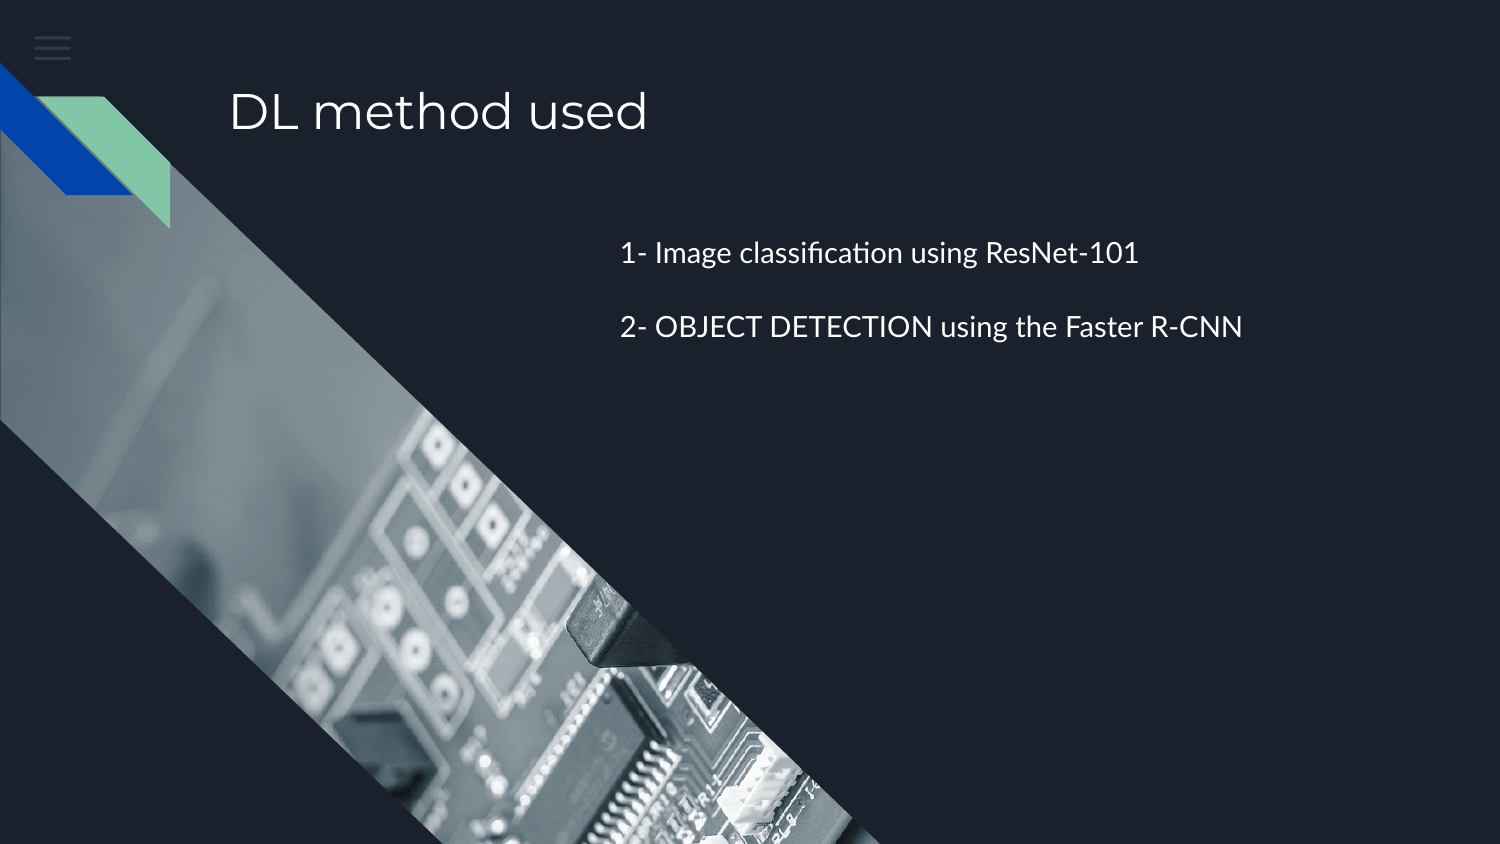

# DL method used

1- Image classification using ResNet-101
2- OBJECT DETECTION using the Faster R-CNN